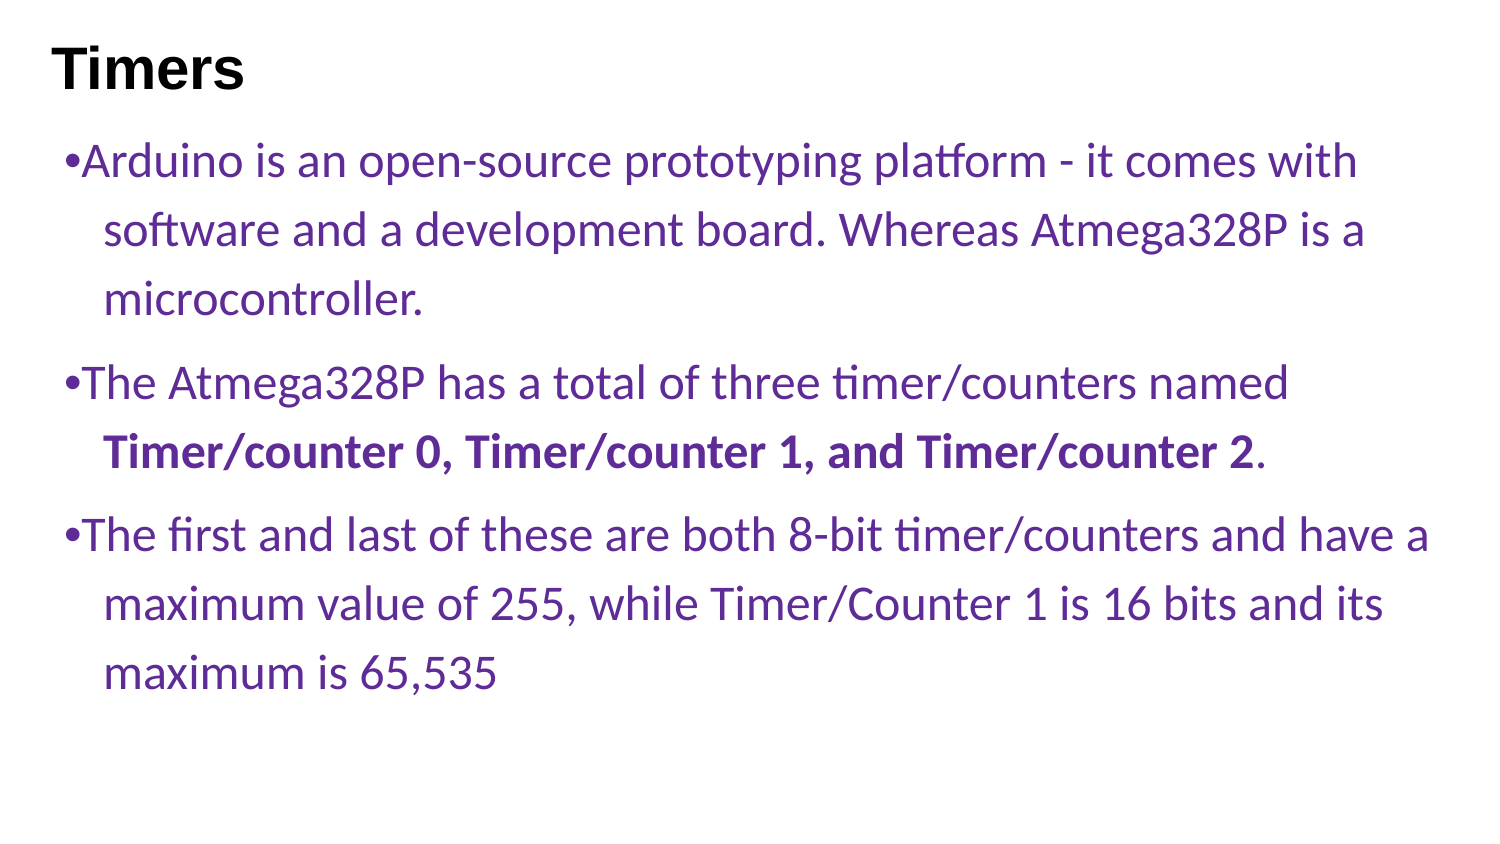

# Timers
•Arduino is an open-source prototyping platform - it comes with software and a development board. Whereas Atmega328P is a microcontroller.
•The Atmega328P has a total of three timer/counters named Timer/counter 0, Timer/counter 1, and Timer/counter 2.
•The first and last of these are both 8-bit timer/counters and have a maximum value of 255, while Timer/Counter 1 is 16 bits and its maximum is 65,535